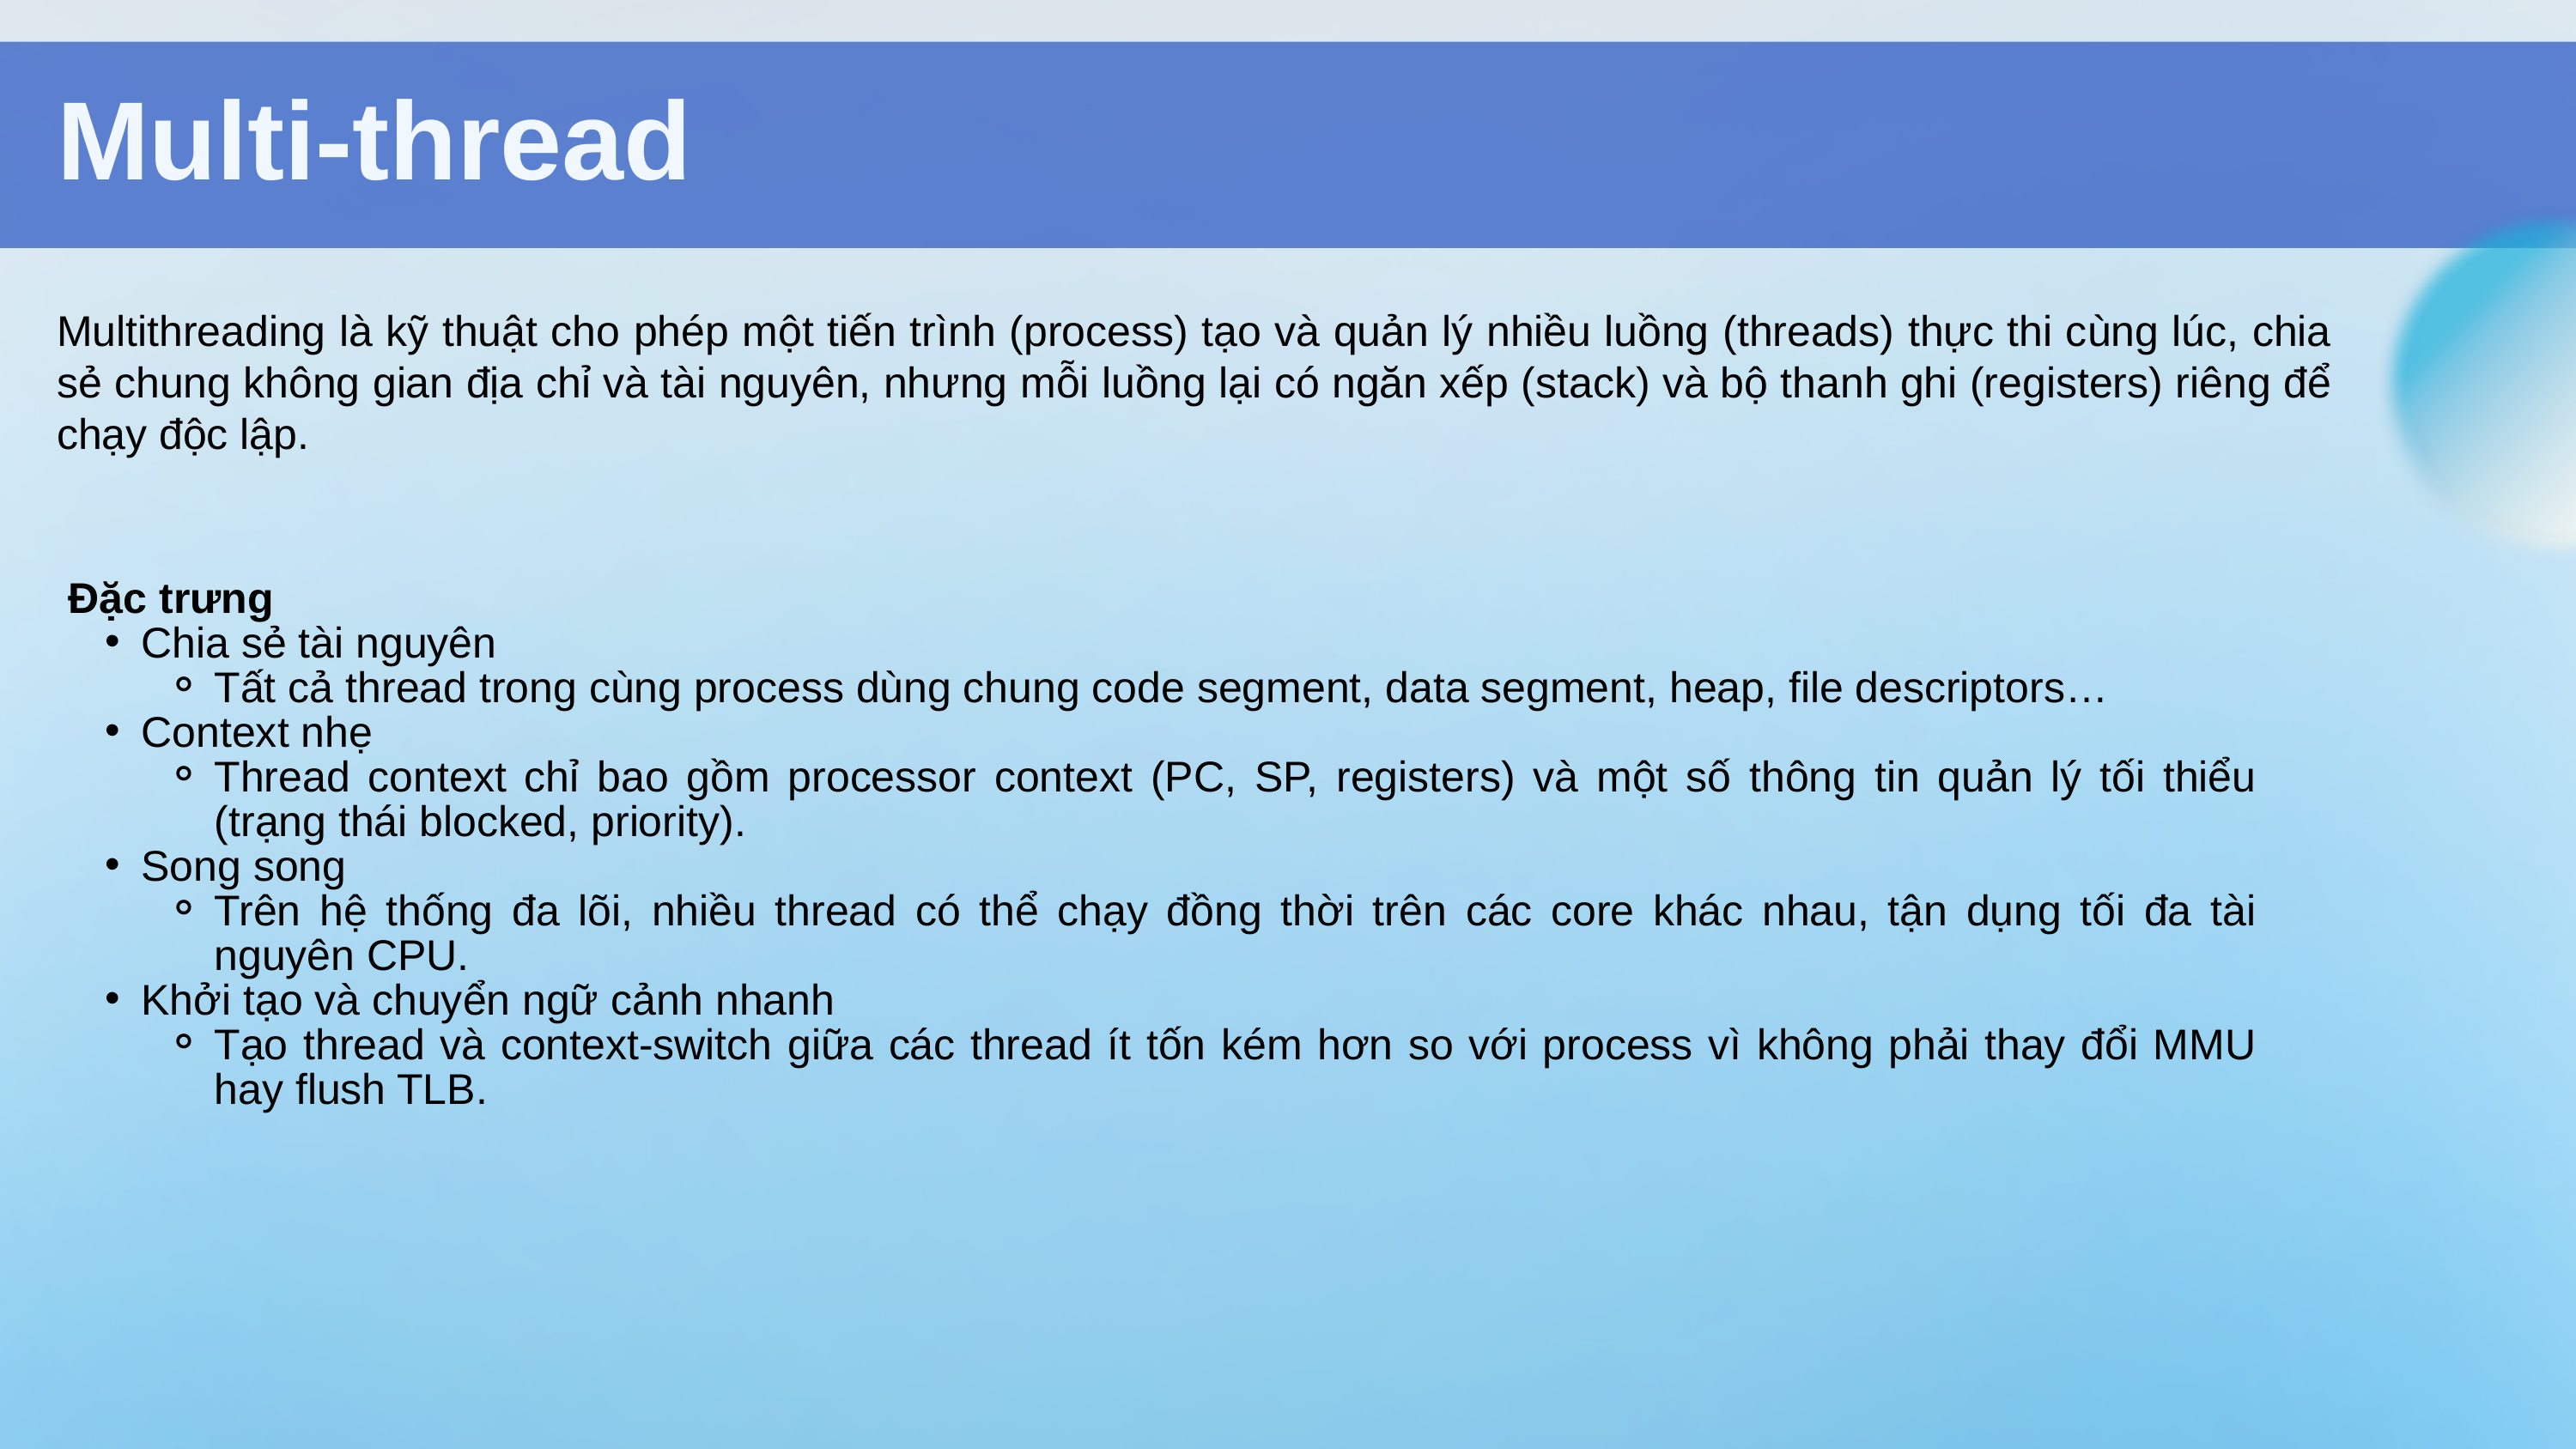

Multi-thread

Multithreading là kỹ thuật cho phép một tiến trình (process) tạo và quản lý nhiều luồng (threads) thực thi cùng lúc, chia sẻ chung không gian địa chỉ và tài nguyên, nhưng mỗi luồng lại có ngăn xếp (stack) và bộ thanh ghi (registers) riêng để chạy độc lập.
Đặc trưng
Chia sẻ tài nguyên
Tất cả thread trong cùng process dùng chung code segment, data segment, heap, file descriptors…
Context nhẹ
Thread context chỉ bao gồm processor context (PC, SP, registers) và một số thông tin quản lý tối thiểu (trạng thái blocked, priority).
Song song
Trên hệ thống đa lõi, nhiều thread có thể chạy đồng thời trên các core khác nhau, tận dụng tối đa tài nguyên CPU.
Khởi tạo và chuyển ngữ cảnh nhanh
Tạo thread và context‑switch giữa các thread ít tốn kém hơn so với process vì không phải thay đổi MMU hay flush TLB.